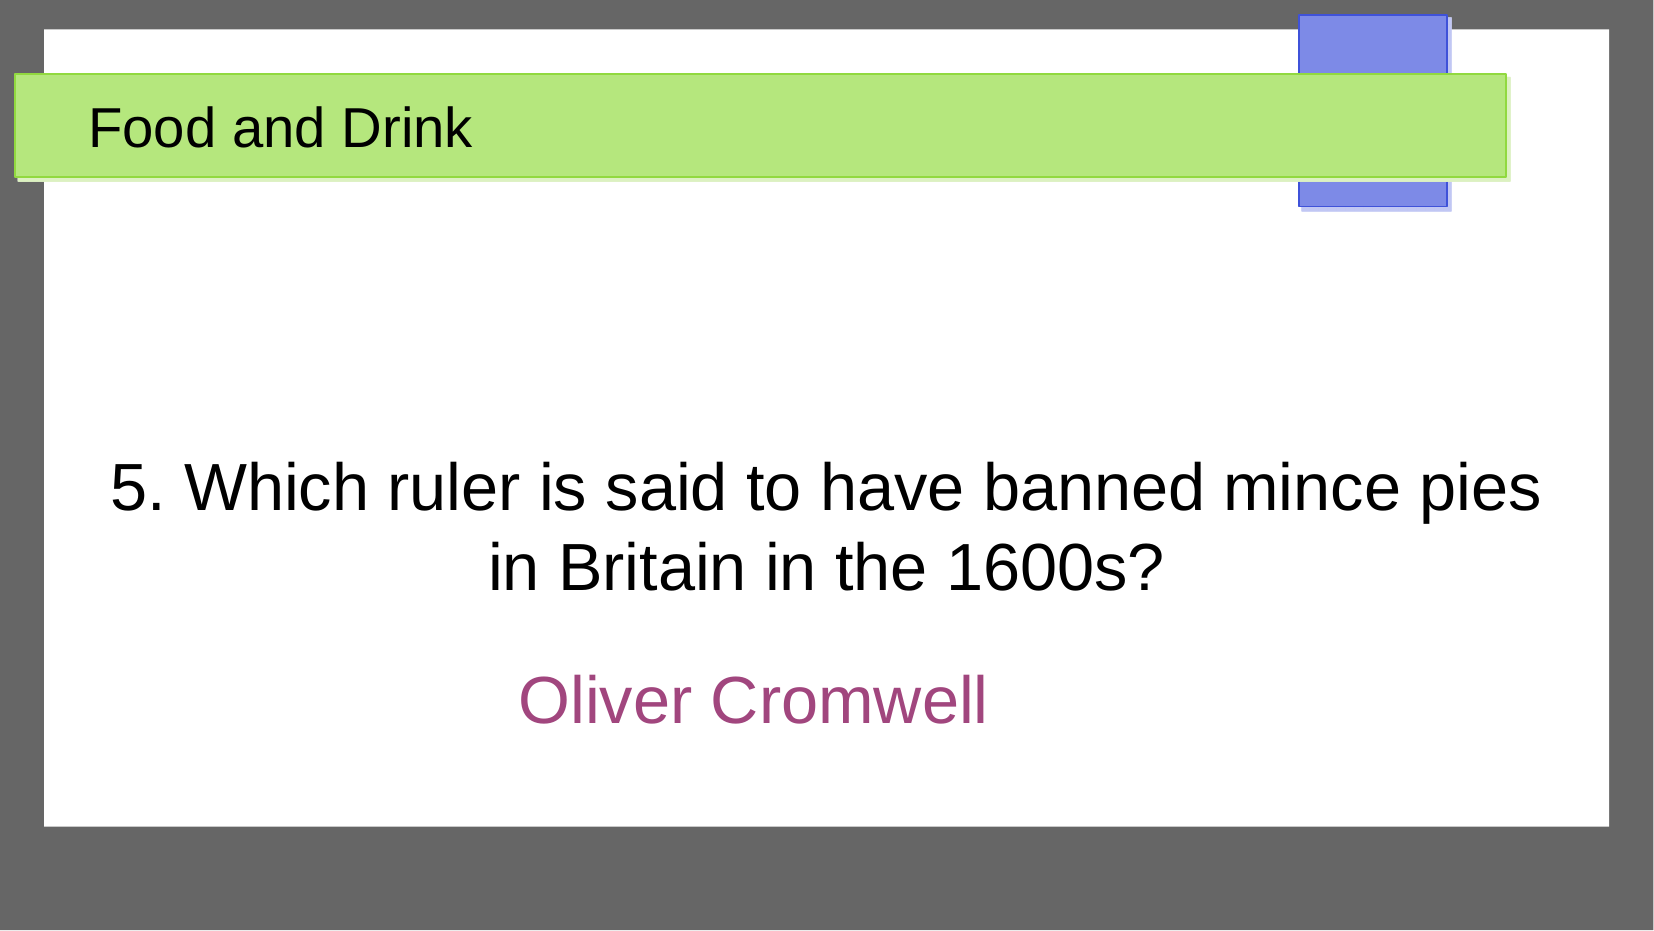

Food and Drink
5. Which ruler is said to have banned mince pies in Britain in the 1600s?
Oliver Cromwell